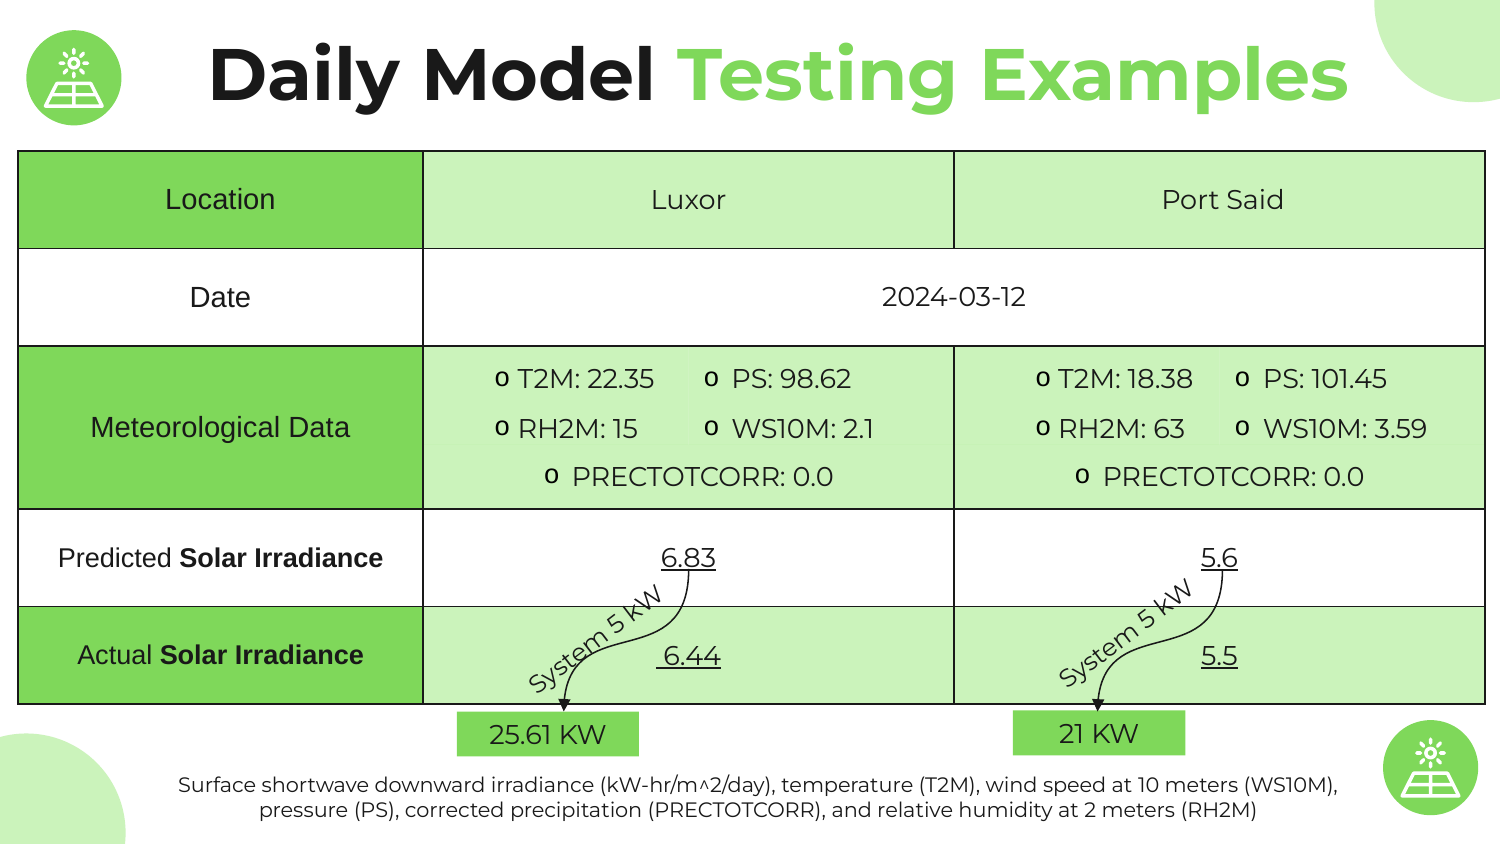

# Daily Model Testing Examples

| Location | Luxor |  | Port Said |  |
| --- | --- | --- | --- | --- |
| Date | 2024-03-12 |  |  |  |
| Meteorological Data | T2M: 22.35 RH2M: 15 | PS: 98.62 WS10M: 2.1 | T2M: 18.38 RH2M: 63 | PS: 101.45 WS10M: 3.59 |
|  | PRECTOTCORR: 0.0 |  | PRECTOTCORR: 0.0 |  |
| Predicted Solar Irradiance | 6.83 |  | 5.6 |  |
| Actual Solar Irradiance | 6.44 |  | 5.5 |  |
System 5 kW
System 5 kW
21 KW
25.61 KW

Surface shortwave downward irradiance (kW-hr/m^2/day), temperature (T2M), wind speed at 10 meters (WS10M), pressure (PS), corrected precipitation (PRECTOTCORR), and relative humidity at 2 meters (RH2M)